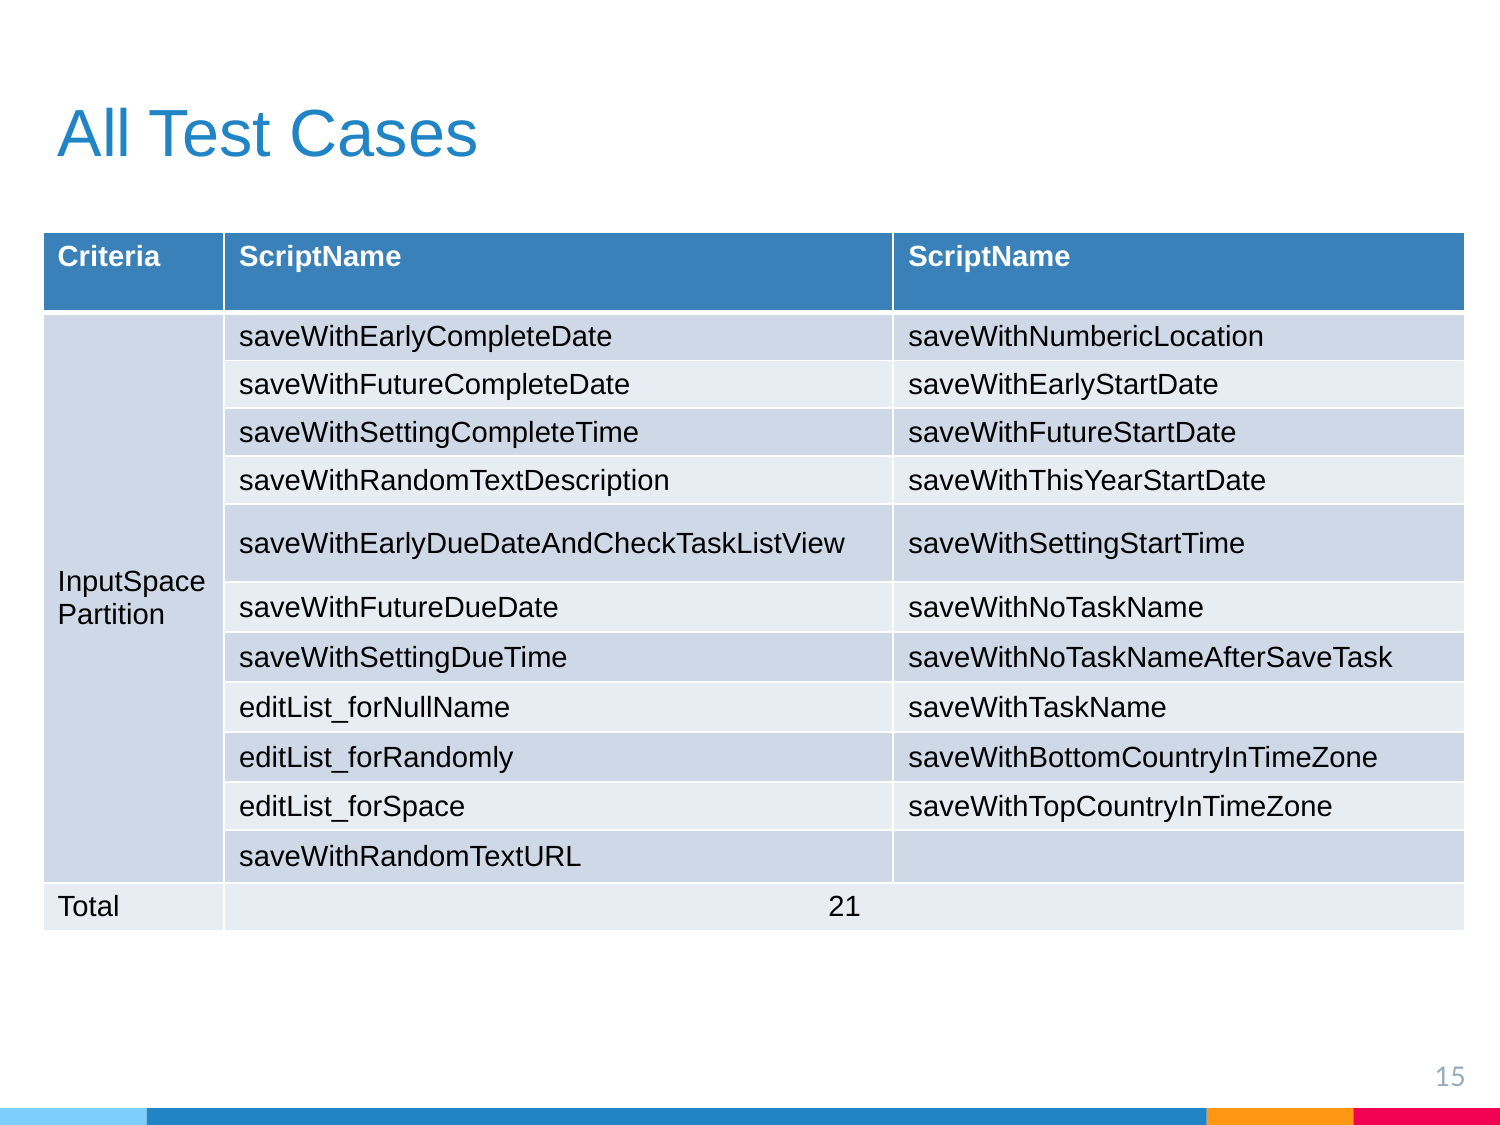

# All Test Cases
| Criteria | ScriptName | ScriptName |
| --- | --- | --- |
| InputSpacePartition | saveWithEarlyCompleteDate | saveWithNumbericLocation |
|  | saveWithFutureCompleteDate | saveWithEarlyStartDate |
|  | saveWithSettingCompleteTime | saveWithFutureStartDate |
|  | saveWithRandomTextDescription | saveWithThisYearStartDate |
|  | saveWithEarlyDueDateAndCheckTaskListView | saveWithSettingStartTime |
|  | saveWithFutureDueDate | saveWithNoTaskName |
|  | saveWithSettingDueTime | saveWithNoTaskNameAfterSaveTask |
|  | editList\_forNullName | saveWithTaskName |
|  | editList\_forRandomly | saveWithBottomCountryInTimeZone |
|  | editList\_forSpace | saveWithTopCountryInTimeZone |
|  | saveWithRandomTextURL |  |
| Total | 21 |  |
15